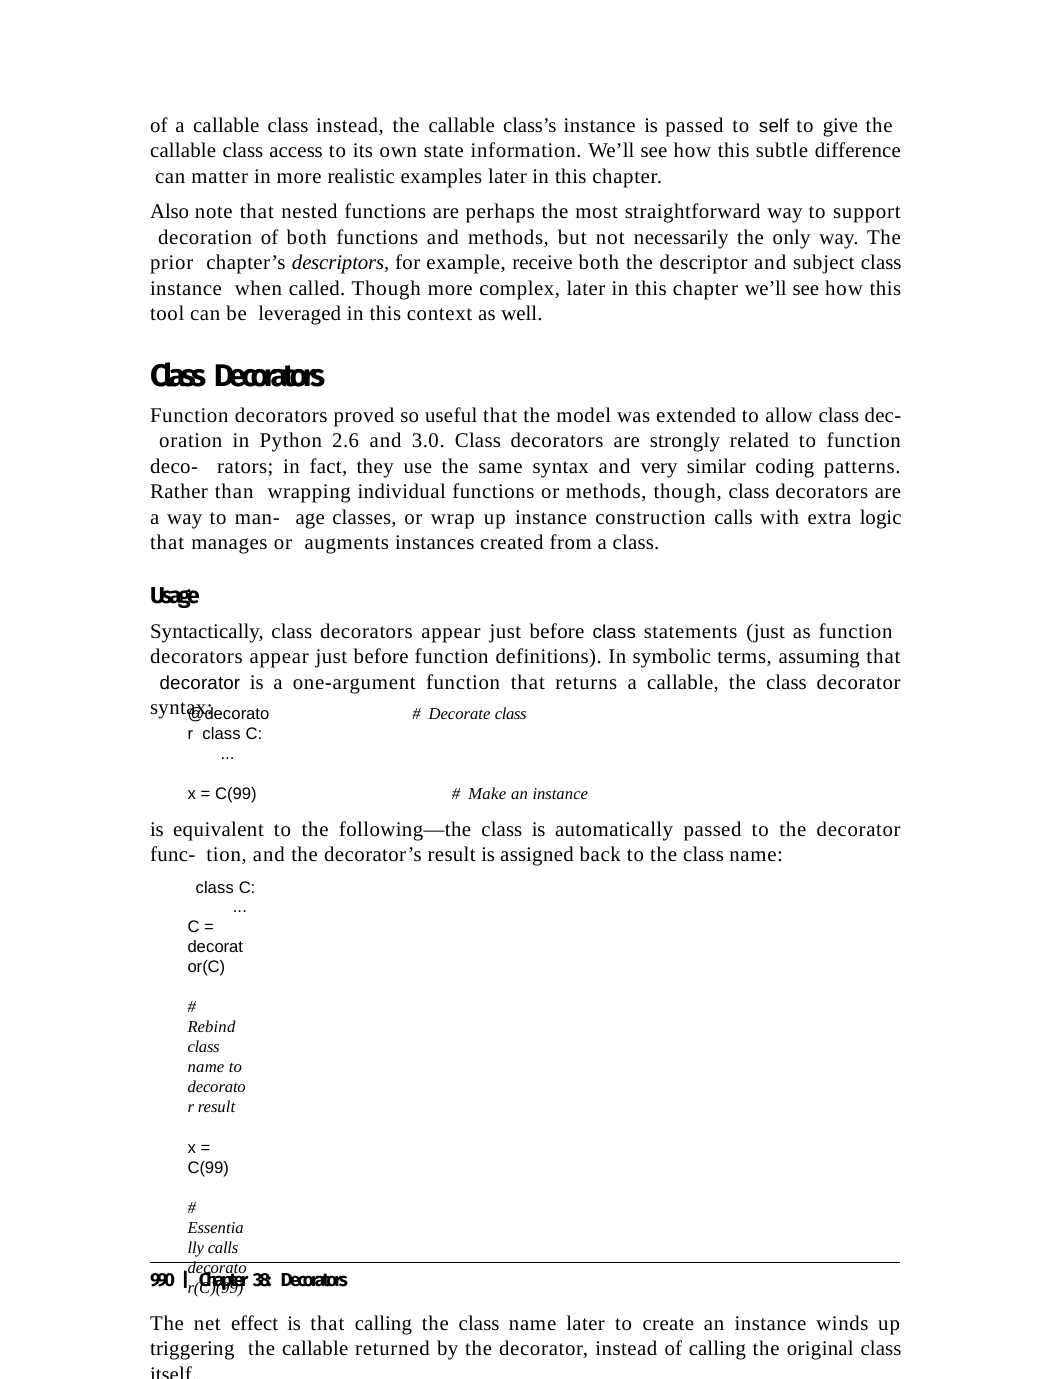

of a callable class instead, the callable class’s instance is passed to self to give the  callable class access to its own state information. We’ll see how this subtle difference  can matter in more realistic examples later in this chapter.
Also note that nested functions are perhaps the most straightforward way to support  decoration of both functions and methods, but not necessarily the only way. The prior  chapter’s descriptors, for example, receive both the descriptor and subject class instance  when called. Though more complex, later in this chapter we’ll see how this tool can be  leveraged in this context as well.

Class Decorators
Function decorators proved so useful that the model was extended to allow class dec-  oration in Python 2.6 and 3.0. Class decorators are strongly related to function deco-  rators; in fact, they use the same syntax and very similar coding patterns. Rather than  wrapping individual functions or methods, though, class decorators are a way to man-  age classes, or wrap up instance construction calls with extra logic that manages or  augments instances created from a class.

Usage
Syntactically, class decorators appear just before class statements (just as function  decorators appear just before function definitions). In symbolic terms, assuming that  decorator is a one-argument function that returns a callable, the class decorator syntax:
@decorator  class C:
...
# Decorate class
x = C(99)	# Make an instance
is equivalent to the following—the class is automatically passed to the decorator func-  tion, and the decorator’s result is assigned back to the class name:
class C:
...
C = decorator(C)	# Rebind class name to decorator result

x = C(99)	# Essentially calls decorator(C)(99)
The net effect is that calling the class name later to create an instance winds up triggering  the callable returned by the decorator, instead of calling the original class itself.

Implementation
New class decorators are coded using many of the same techniques used for function  decorators. Because a class decorator is also a callable that returns a callable, most  combinations of functions and classes suffice.

990  |  Chapter 38:  Decorators